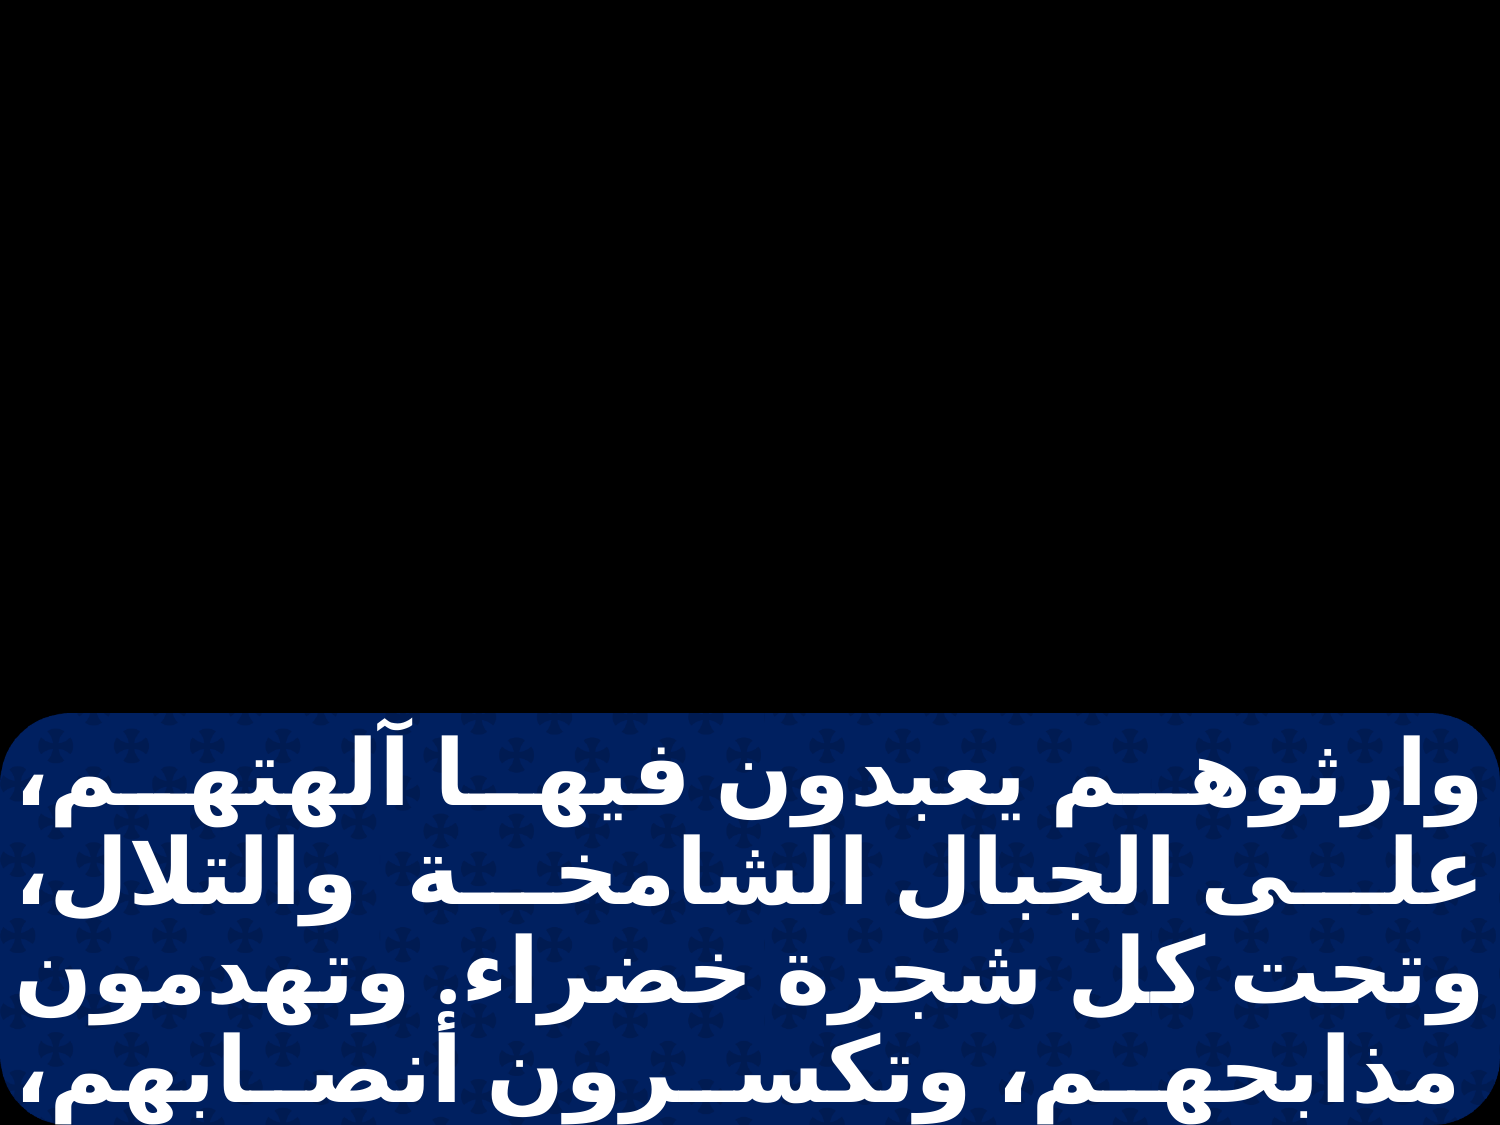

وارثوهم يعبدون فيها آلهتهم، على الجبال الشامخة  والتلال، وتحت كل شجرة خضراء. وتهدمون  مذابحهم، وتكسرون أنصابهم، وتحرقون غاباتهم  بالنار، وتحلمون منقوشات آلهتهم، وتمحون